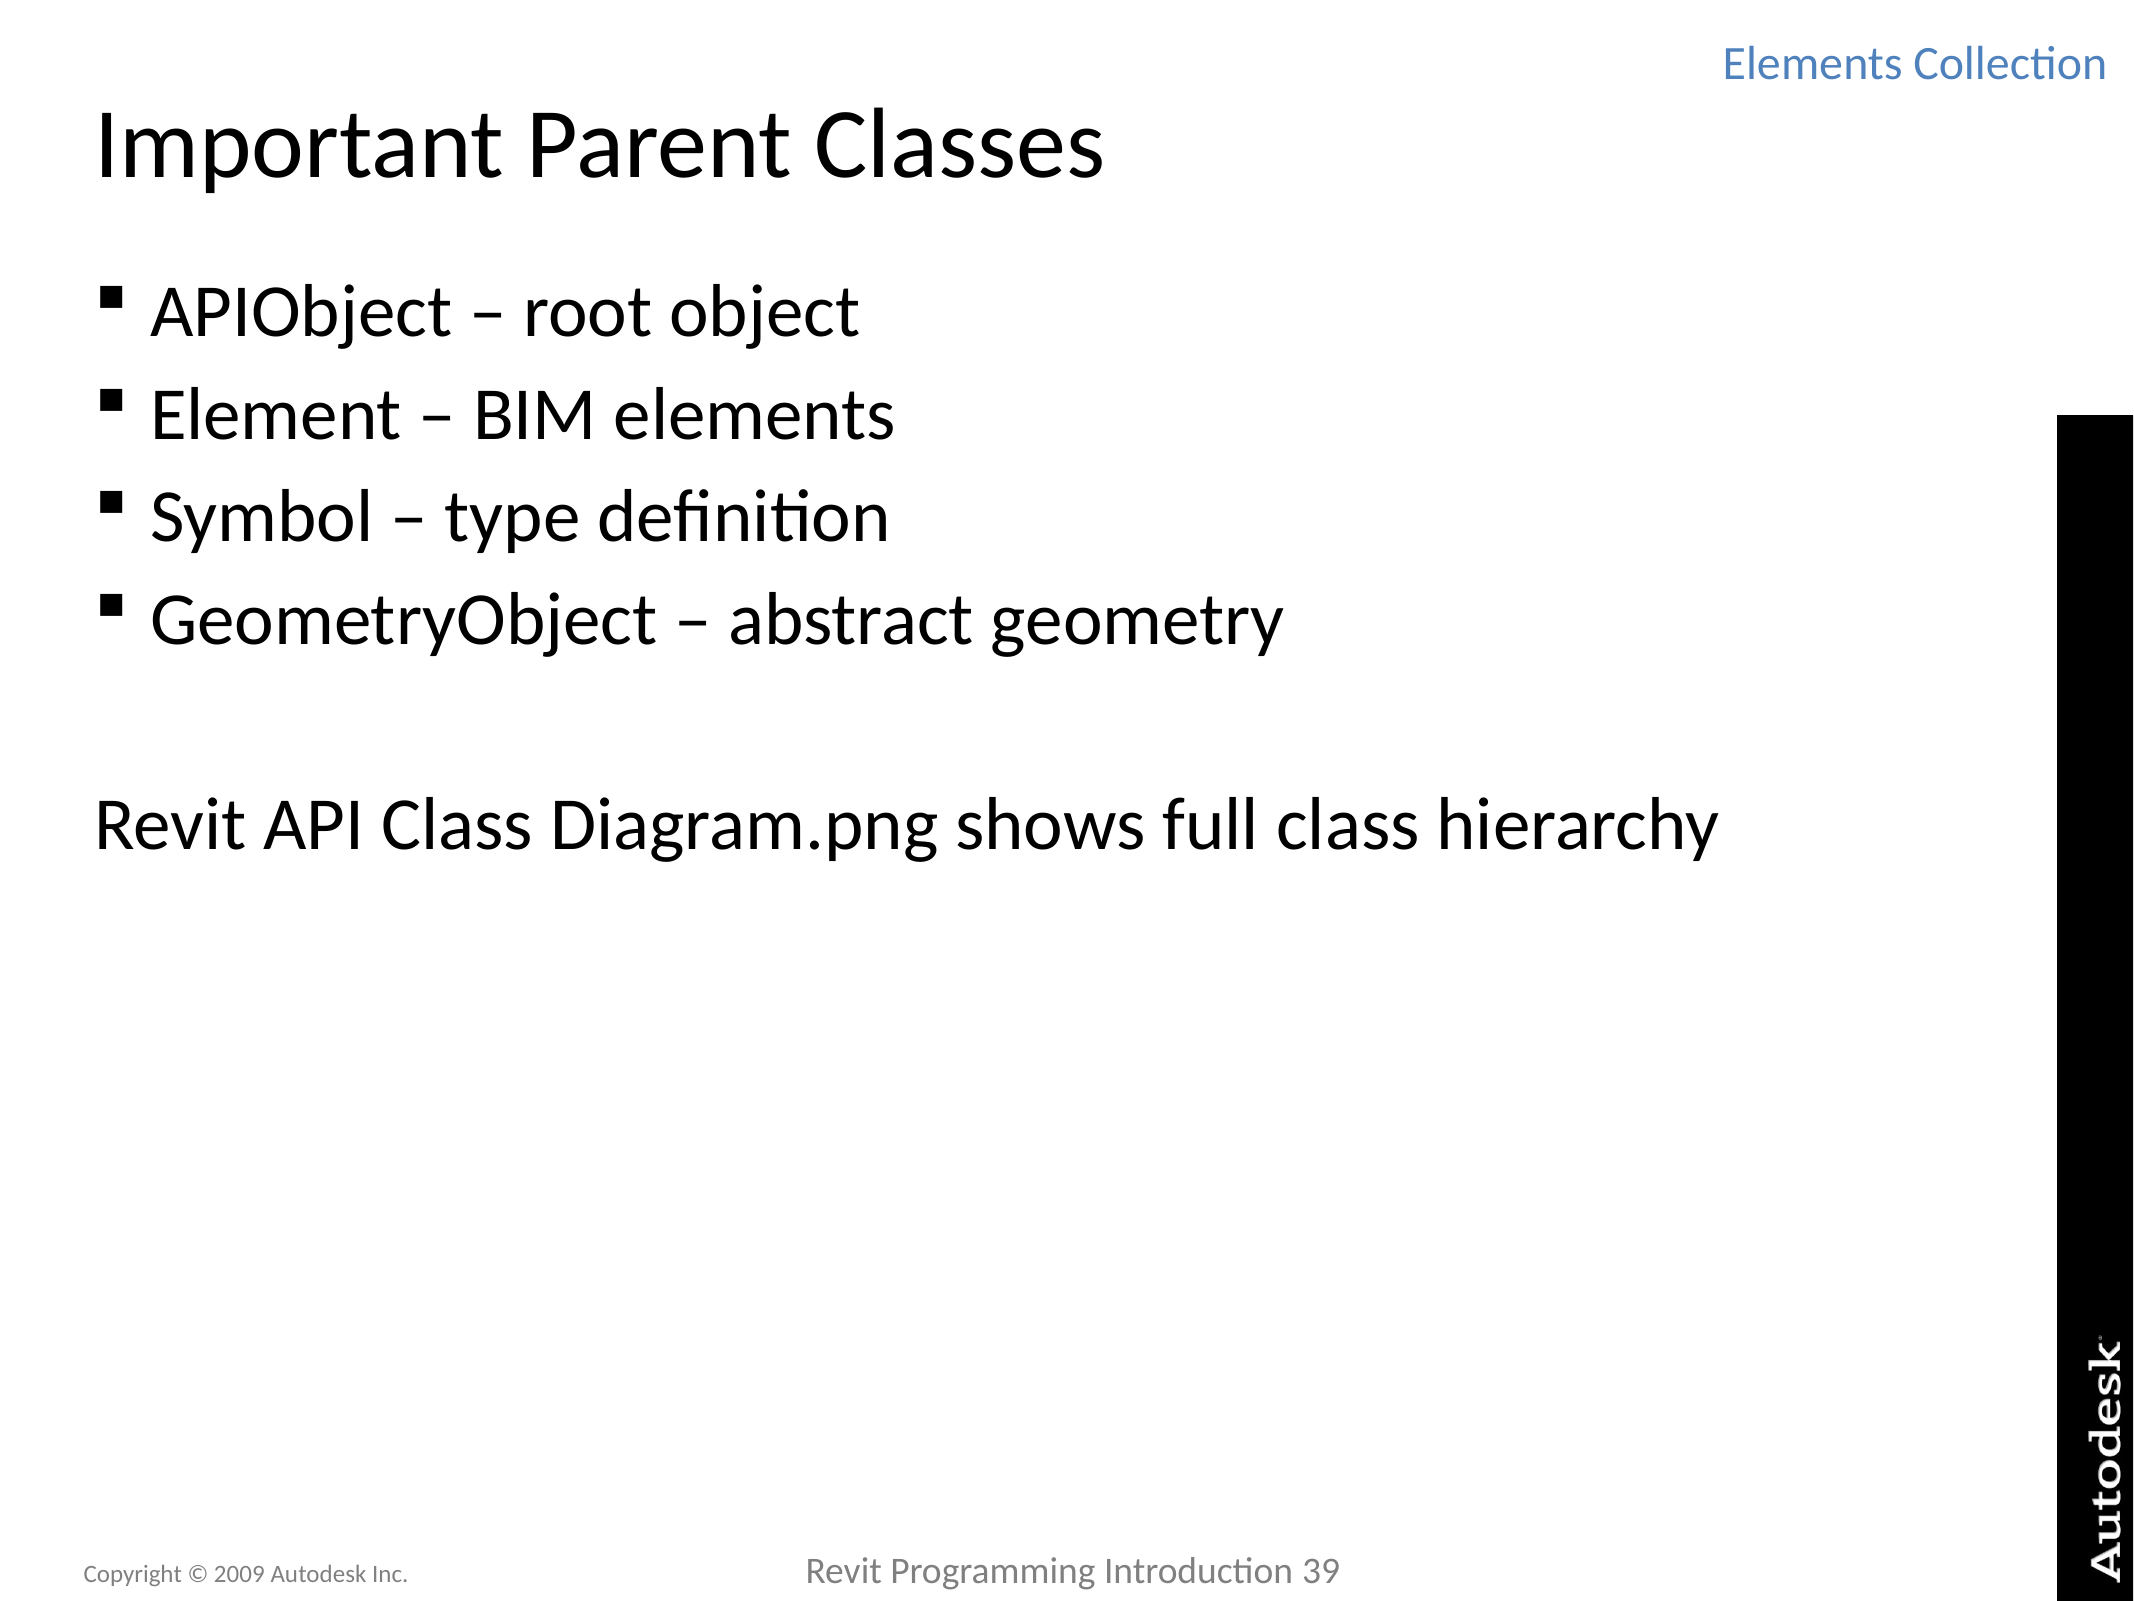

Elements Collection
# Important Parent Classes
APIObject – root object
Element – BIM elements
Symbol – type definition
GeometryObject – abstract geometry

Revit API Class Diagram.png shows full class hierarchy